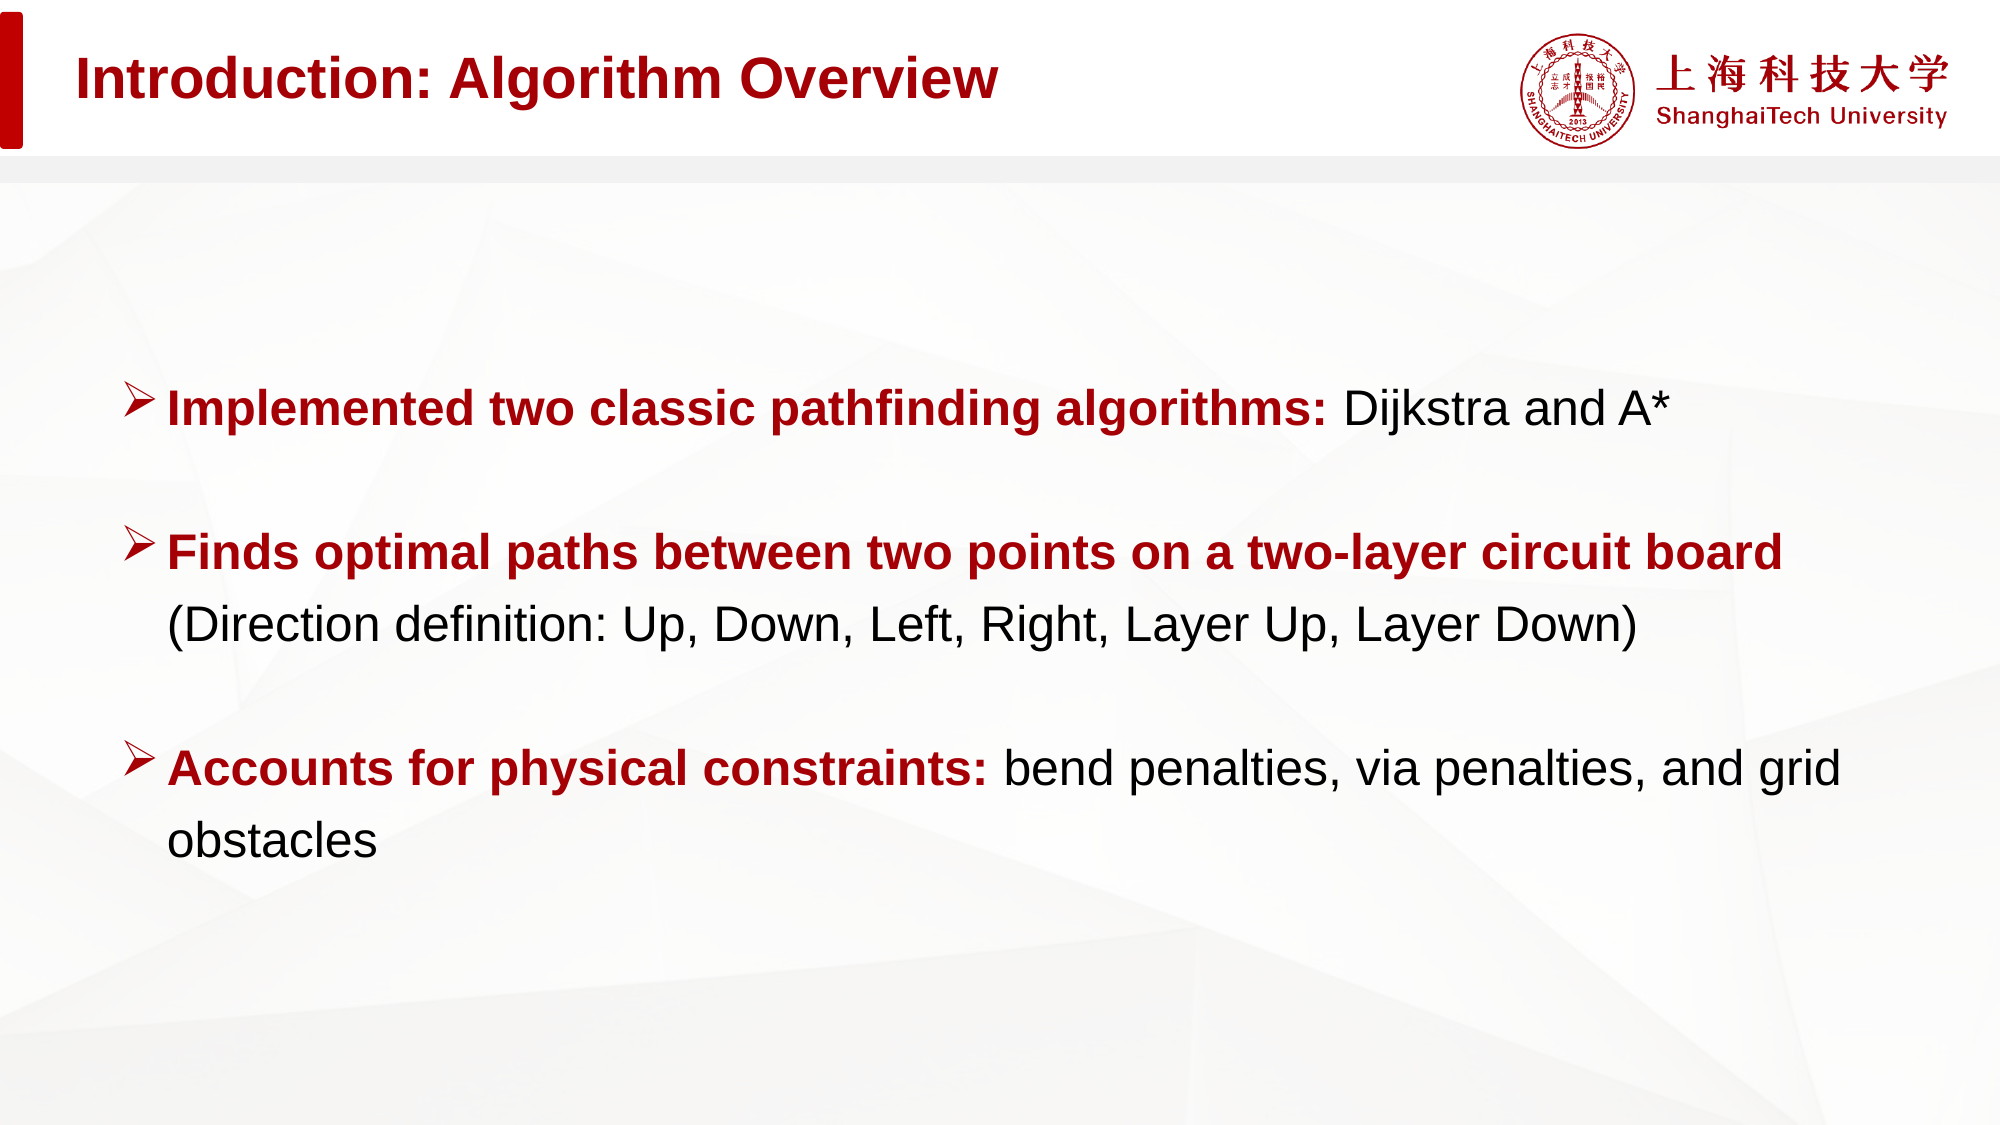

Introduction: Algorithm Overview
Implemented two classic pathfinding algorithms: Dijkstra and A*

Finds optimal paths between two points on a two-layer circuit board (Direction definition: Up, Down, Left, Right, Layer Up, Layer Down)

Accounts for physical constraints: bend penalties, via penalties, and grid obstacles